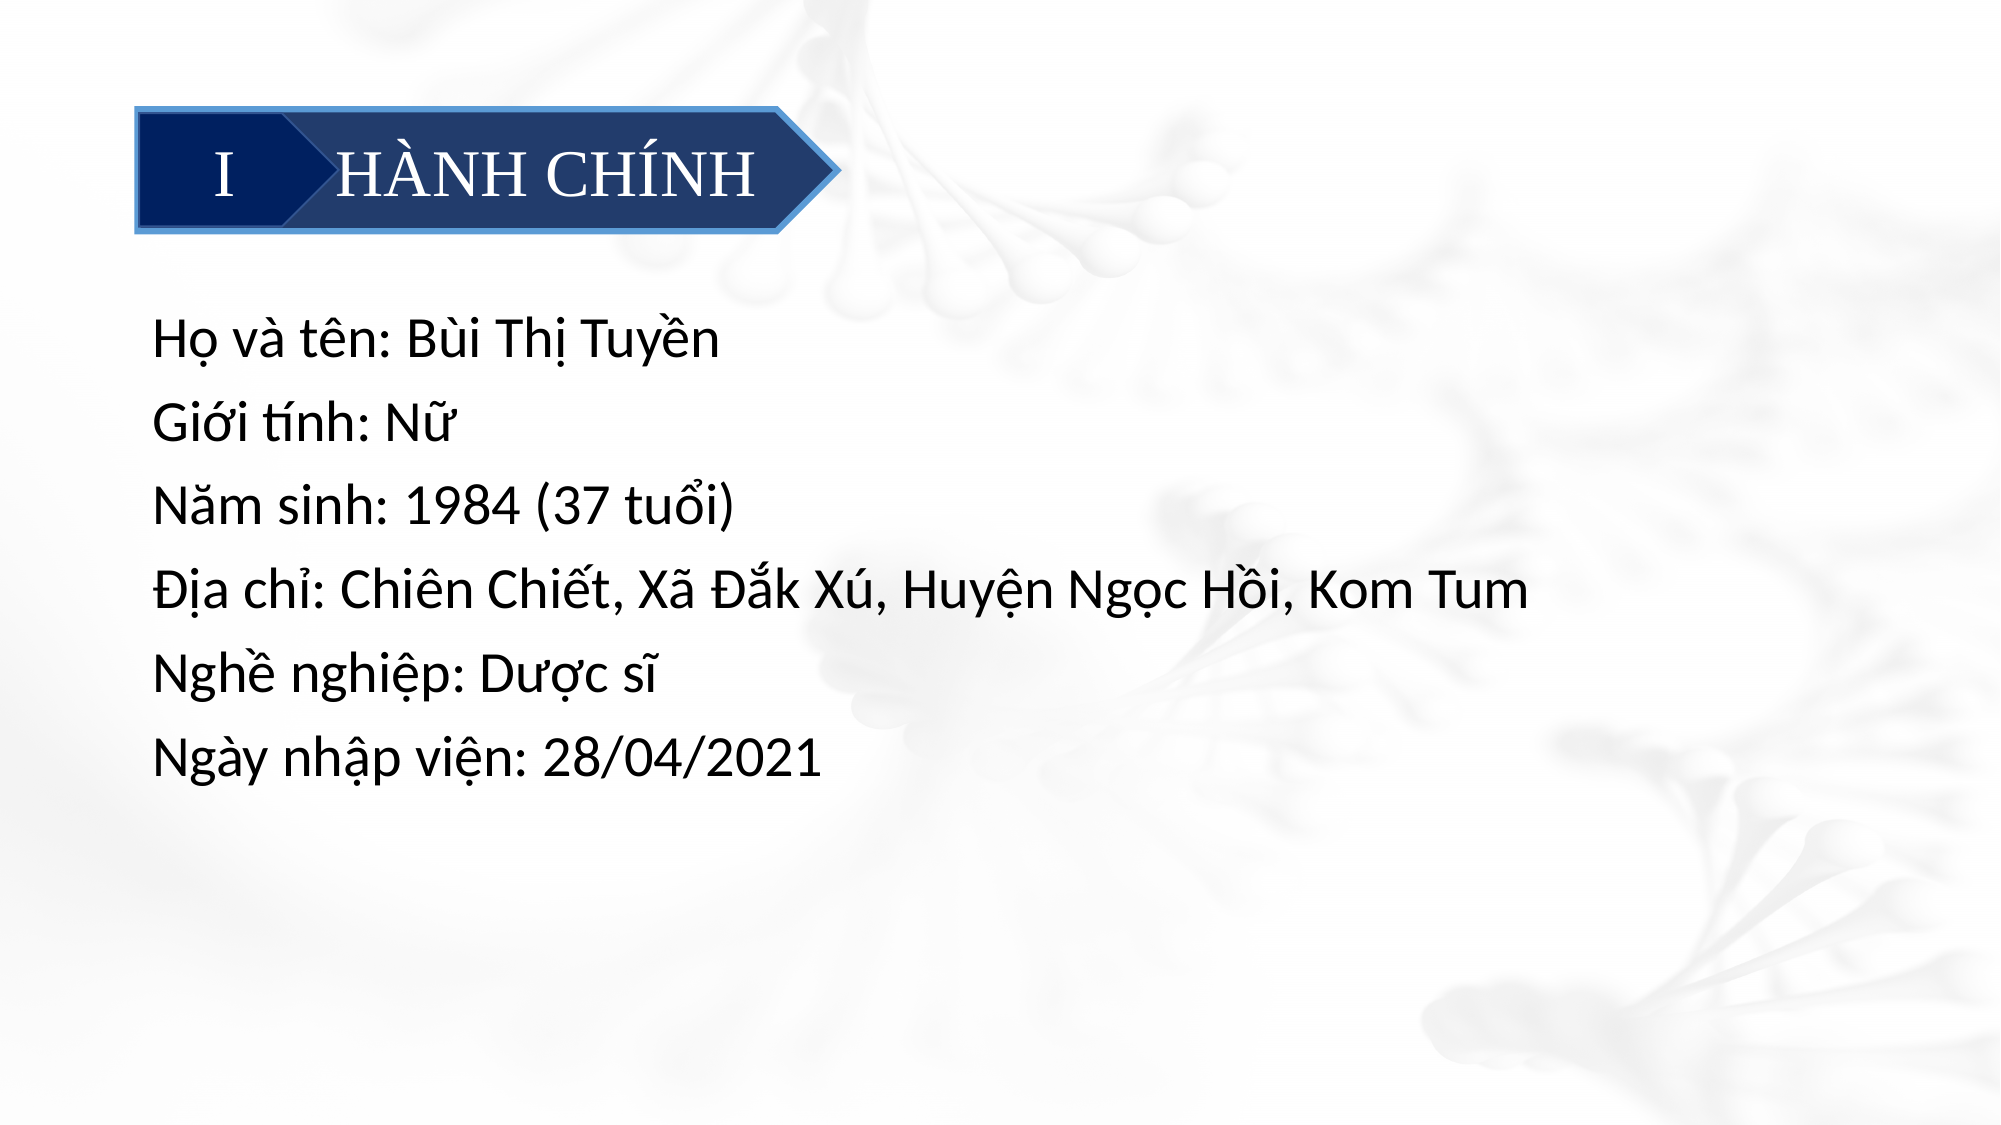

#
	  HÀNH CHÍNH
I
Họ và tên: Bùi Thị Tuyền
Giới tính: Nữ
Năm sinh: 1984 (37 tuổi)
Địa chỉ: Chiên Chiết, Xã Đắk Xú, Huyện Ngọc Hồi, Kom Tum
Nghề nghiệp: Dược sĩ
Ngày nhập viện: 28/04/2021